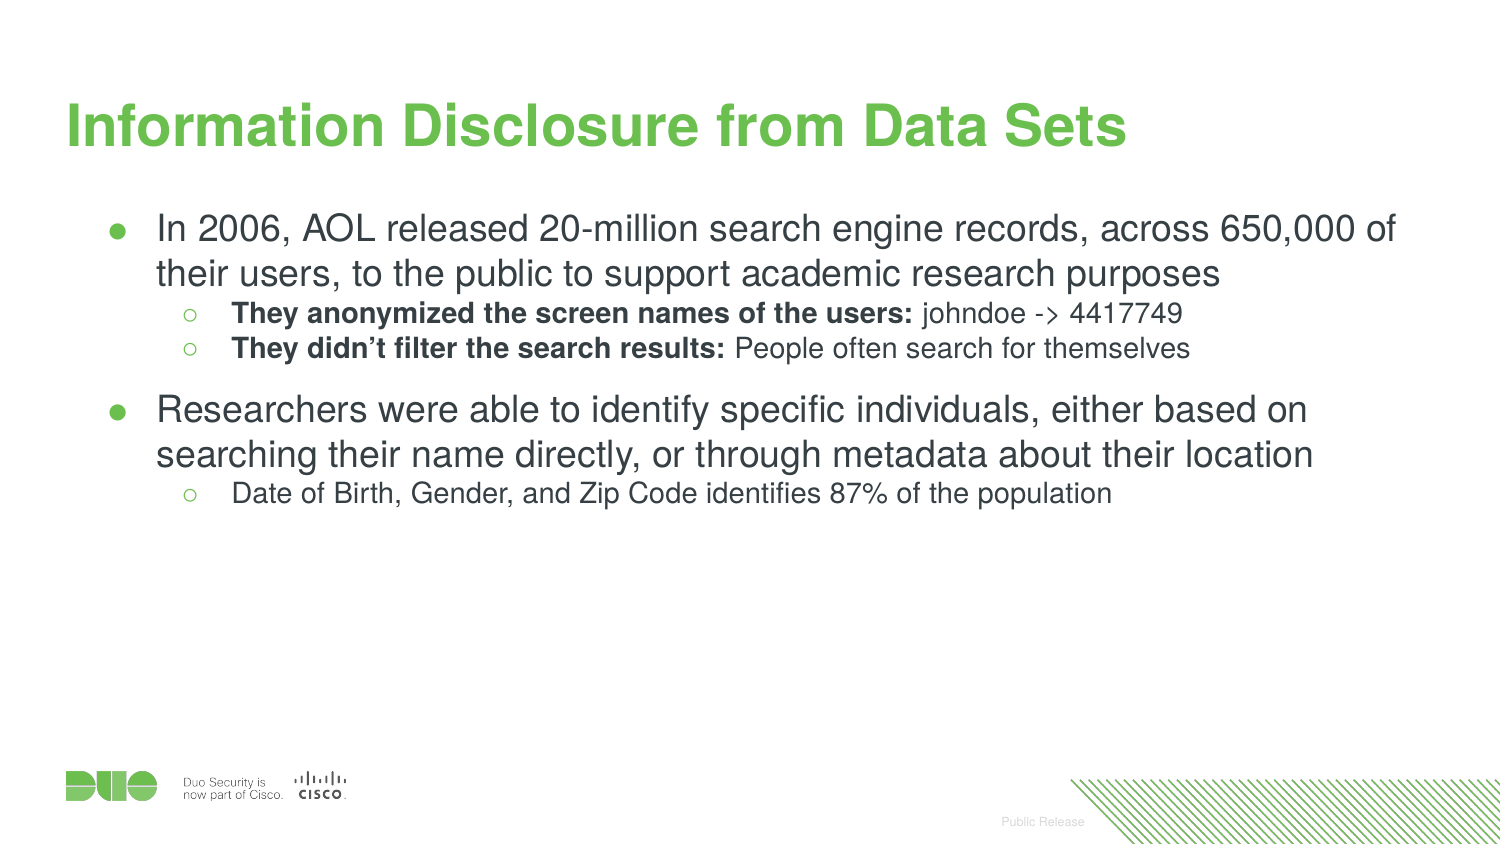

# Information Disclosure from Data Sets
In 2006, AOL released 20-million search engine records, across 650,000 of their users, to the public to support academic research purposes
They anonymized the screen names of the users: johndoe -> 4417749
They didn’t filter the search results: People often search for themselves
Researchers were able to identify specific individuals, either based on searching their name directly, or through metadata about their location
Date of Birth, Gender, and Zip Code identifies 87% of the population